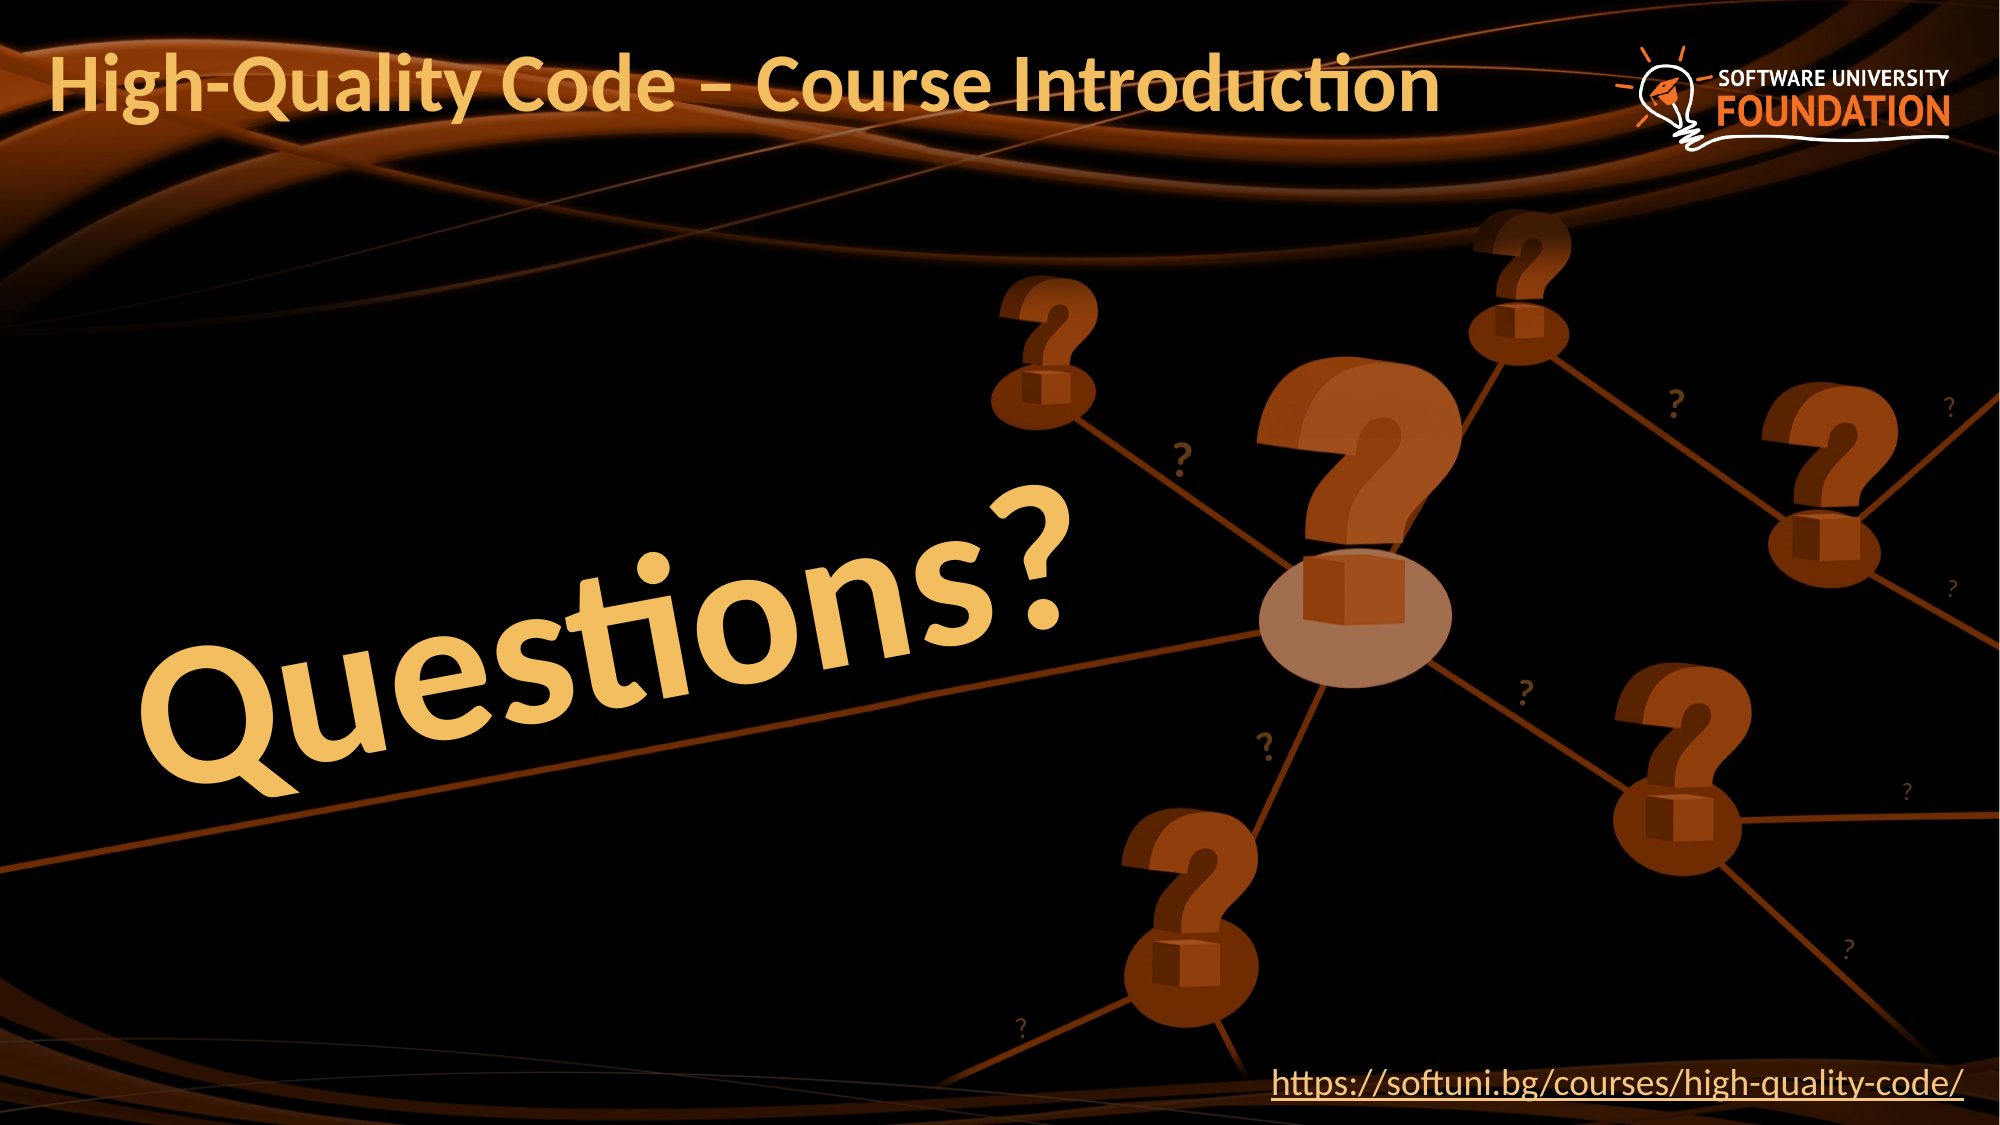

# High-Quality Code – Course Introduction
https://softuni.bg/courses/high-quality-code/